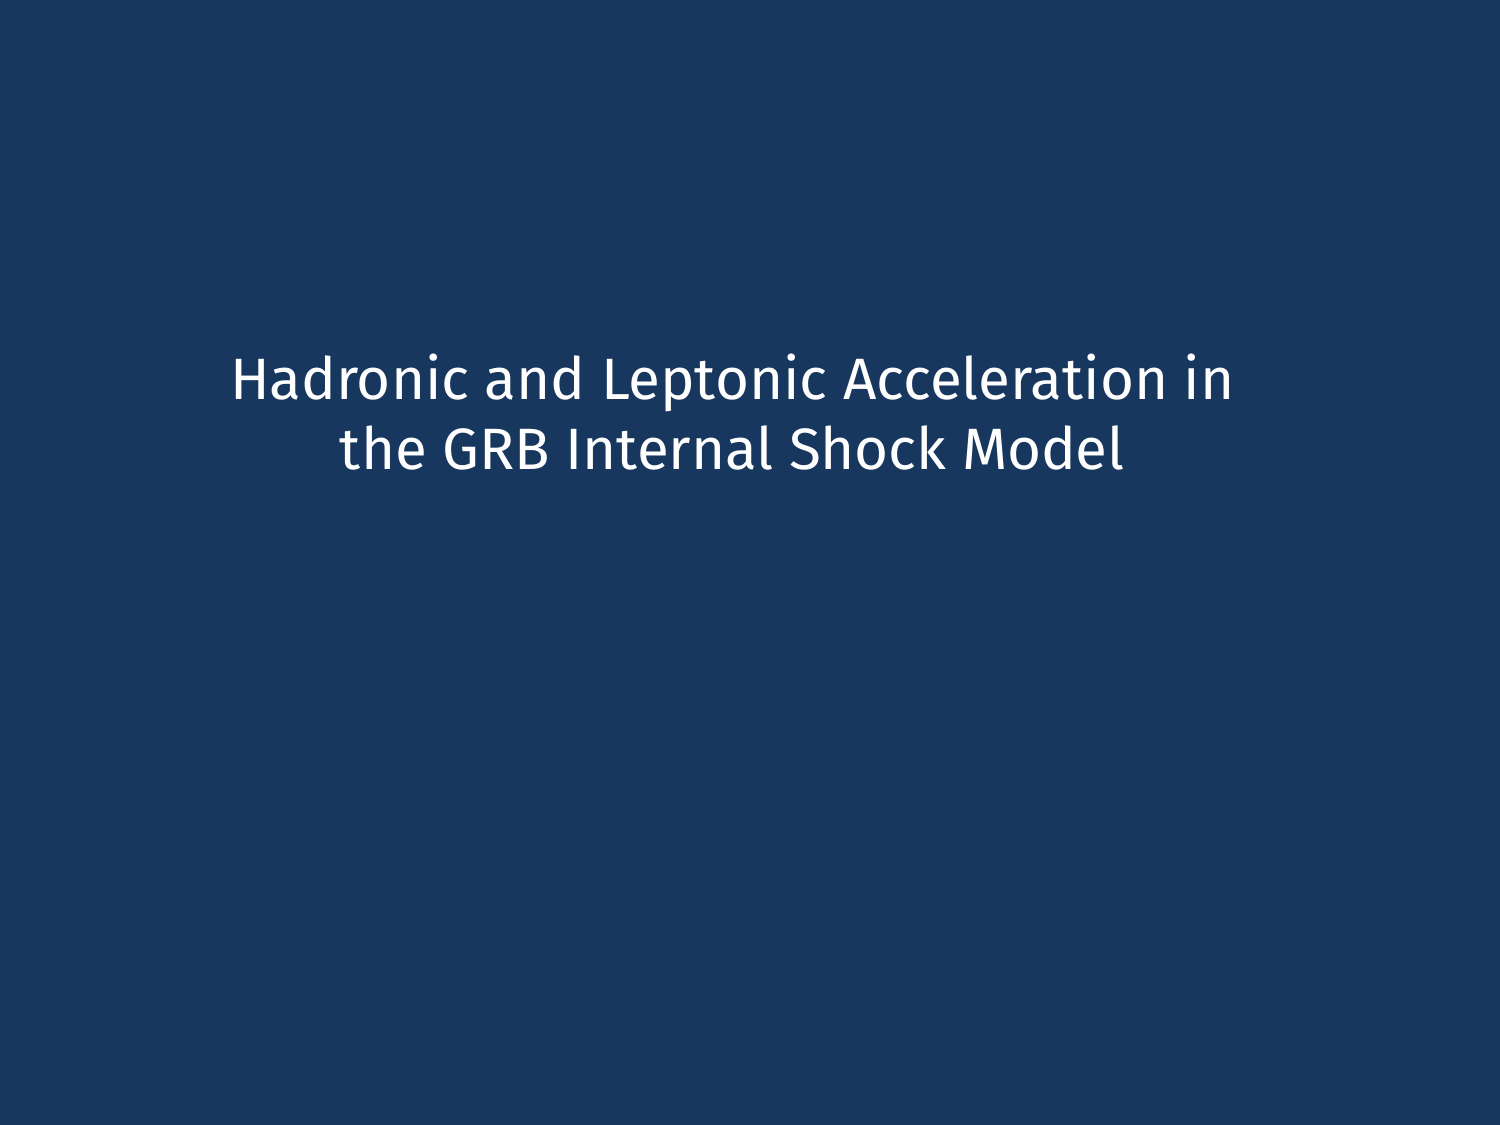

# Hadronic and Leptonic Acceleration in the GRB Internal Shock Model